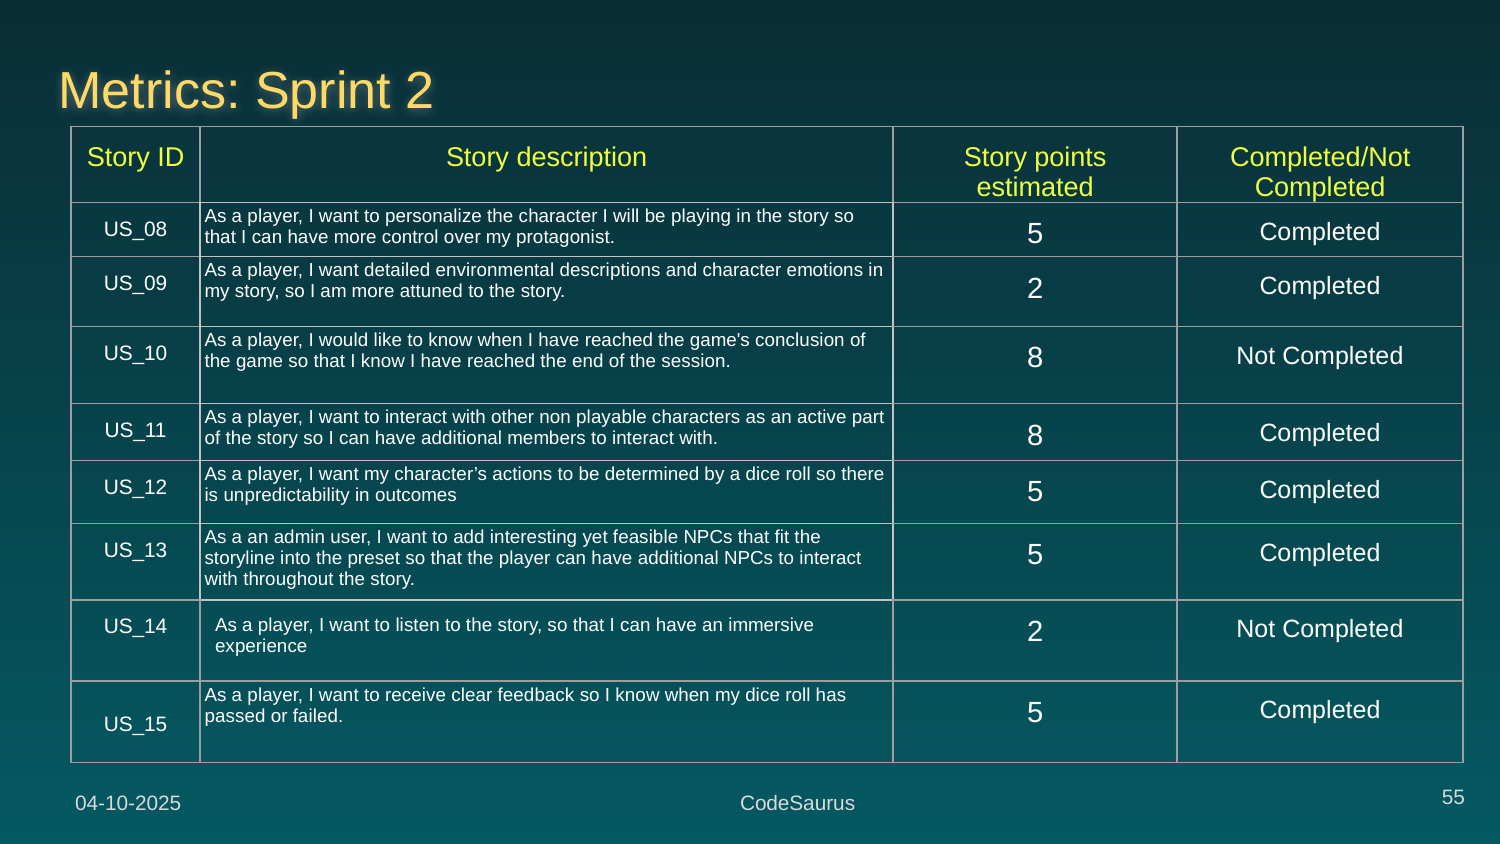

# Metrics: Sprint 2
| Story ID | Story description | Story points estimated | Completed/Not Completed |
| --- | --- | --- | --- |
| US\_08 | As a player, I want to personalize the character I will be playing in the story so that I can have more control over my protagonist. | 5 | Completed |
| US\_09 | As a player, I want detailed environmental descriptions and character emotions in my story, so I am more attuned to the story. | 2 | Completed |
| US\_10 | As a player, I would like to know when I have reached the game's conclusion of the game so that I know I have reached the end of the session. | 8 | Not Completed |
| US\_11 | As a player, I want to interact with other non playable characters as an active part of the story so I can have additional members to interact with. | 8 | Completed |
| US\_12 | As a player, I want my character’s actions to be determined by a dice roll so there is unpredictability in outcomes | 5 | Completed |
| US\_13 | As a an admin user, I want to add interesting yet feasible NPCs that fit the storyline into the preset so that the player can have additional NPCs to interact with throughout the story. | 5 | Completed |
| US\_14 | As a player, I want to listen to the story, so that I can have an immersive experience | 2 | Not Completed |
| US\_15 | As a player, I want to receive clear feedback so I know when my dice roll has passed or failed. | 5 | Completed |
55